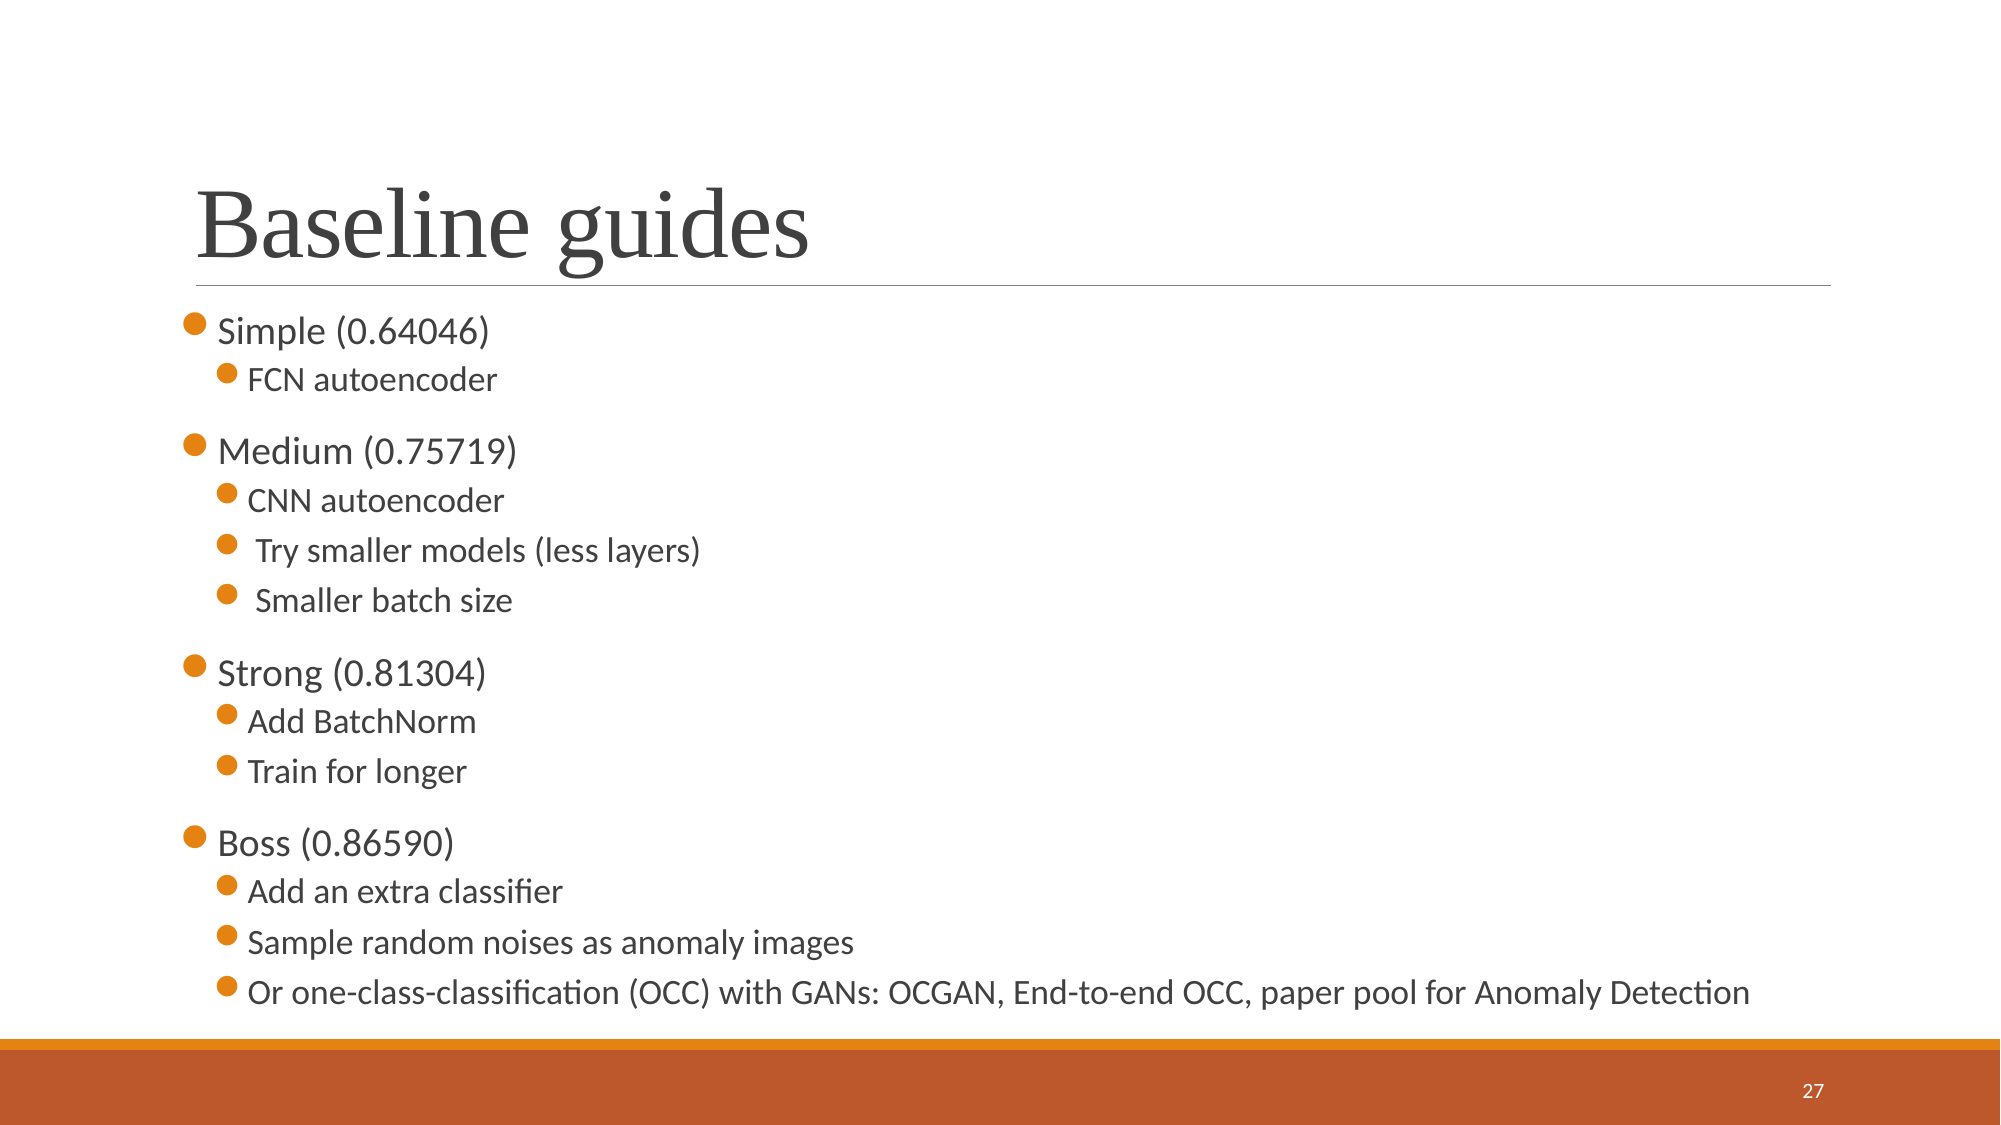

# Baseline guides
Simple (0.64046)
FCN autoencoder
Medium (0.75719)
CNN autoencoder
 Try smaller models (less layers)
 Smaller batch size
Strong (0.81304)
Add BatchNorm
Train for longer
Boss (0.86590)
Add an extra classifier
Sample random noises as anomaly images
Or one-class-classification (OCC) with GANs: OCGAN, End-to-end OCC, paper pool for Anomaly Detection
27